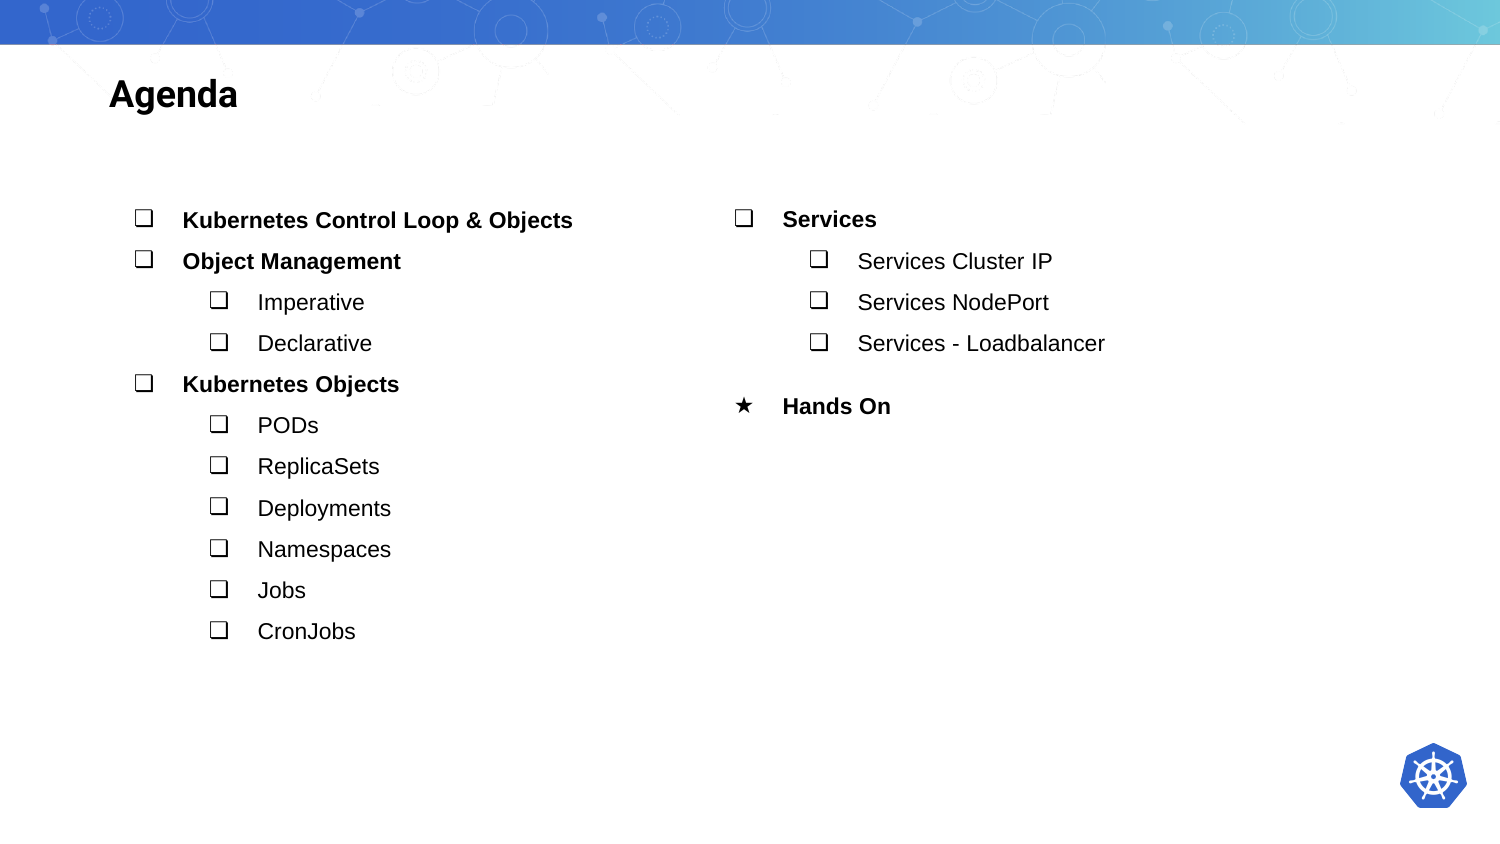

Agenda
Kubernetes Control Loop & Objects
Object Management
Imperative
Declarative
Kubernetes Objects
PODs
ReplicaSets
Deployments
Namespaces
Jobs
CronJobs
Services
Services Cluster IP
Services NodePort
Services - Loadbalancer

Hands On